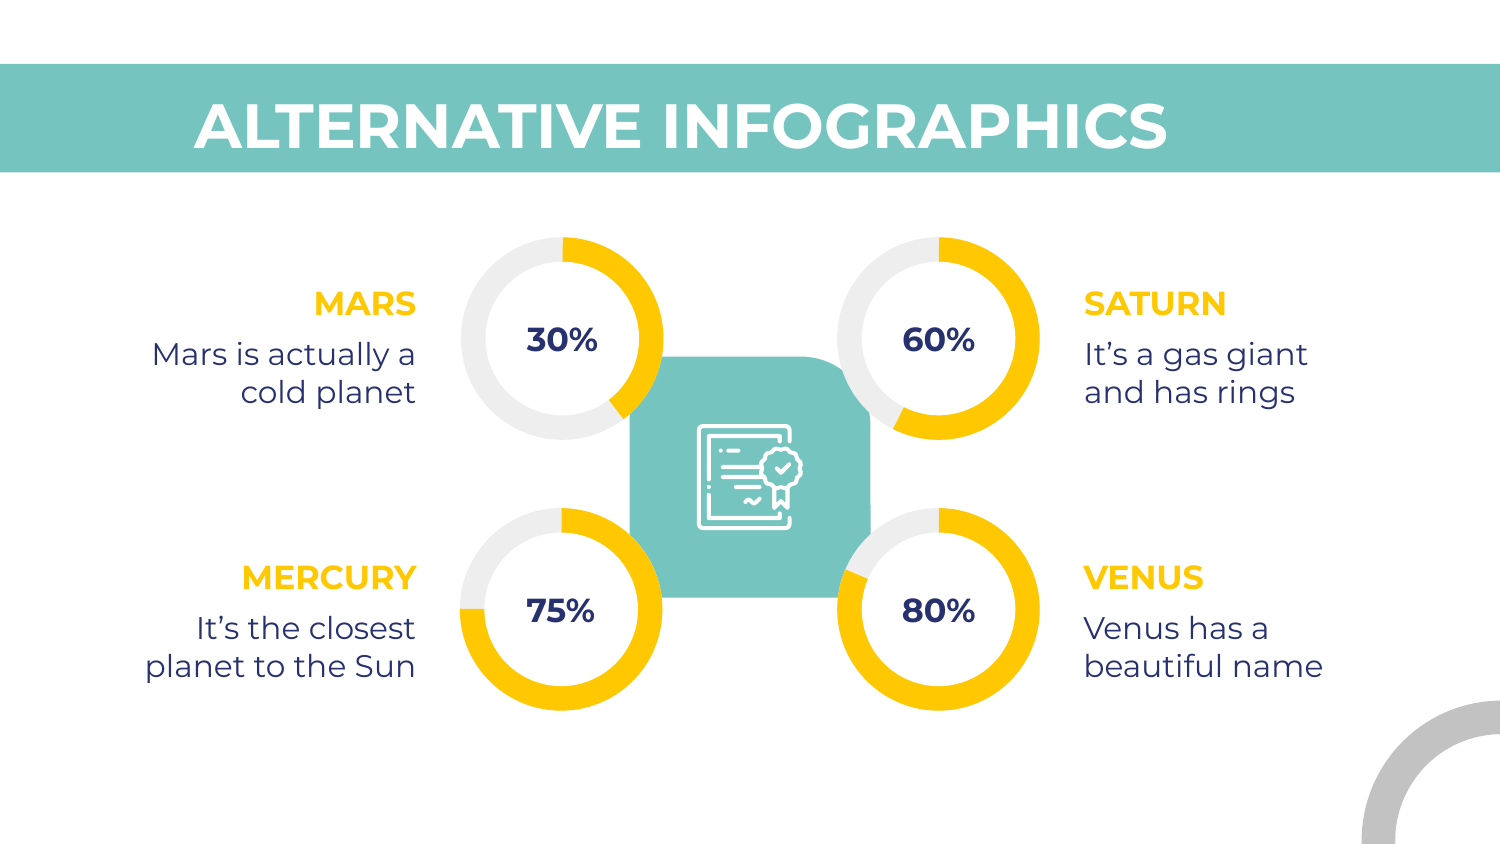

# ALTERNATIVE INFOGRAPHICS

MARS
SATURN

30%
60%
Mars is actually a cold planet
It’s a gas giant and has rings

MERCURY
VENUS

75%
80%
It’s the closest planet to the Sun
Venus has a beautiful name